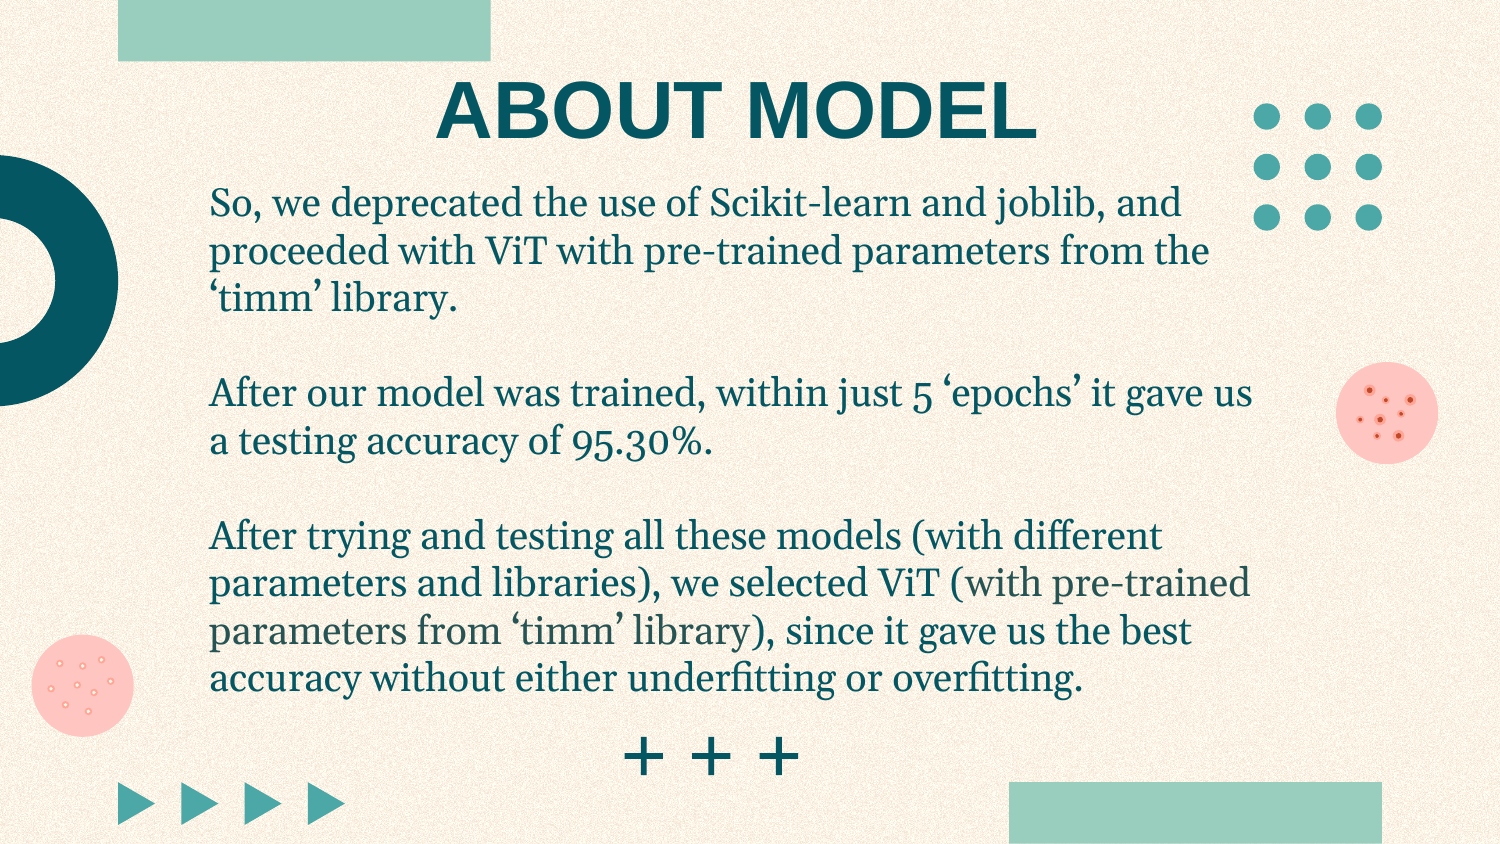

# ABOUT MODEL

So, we deprecated the use of Scikit-learn and joblib, and proceeded with ViT with pre-trained parameters from the ‘timm’ library.

After our model was trained, within just 5 ‘epochs’ it gave us a testing accuracy of 95.30%.

After trying and testing all these models (with different parameters and libraries), we selected ViT (with pre-trained parameters from ‘timm’ library), since it gave us the best accuracy without either underfitting or overfitting.